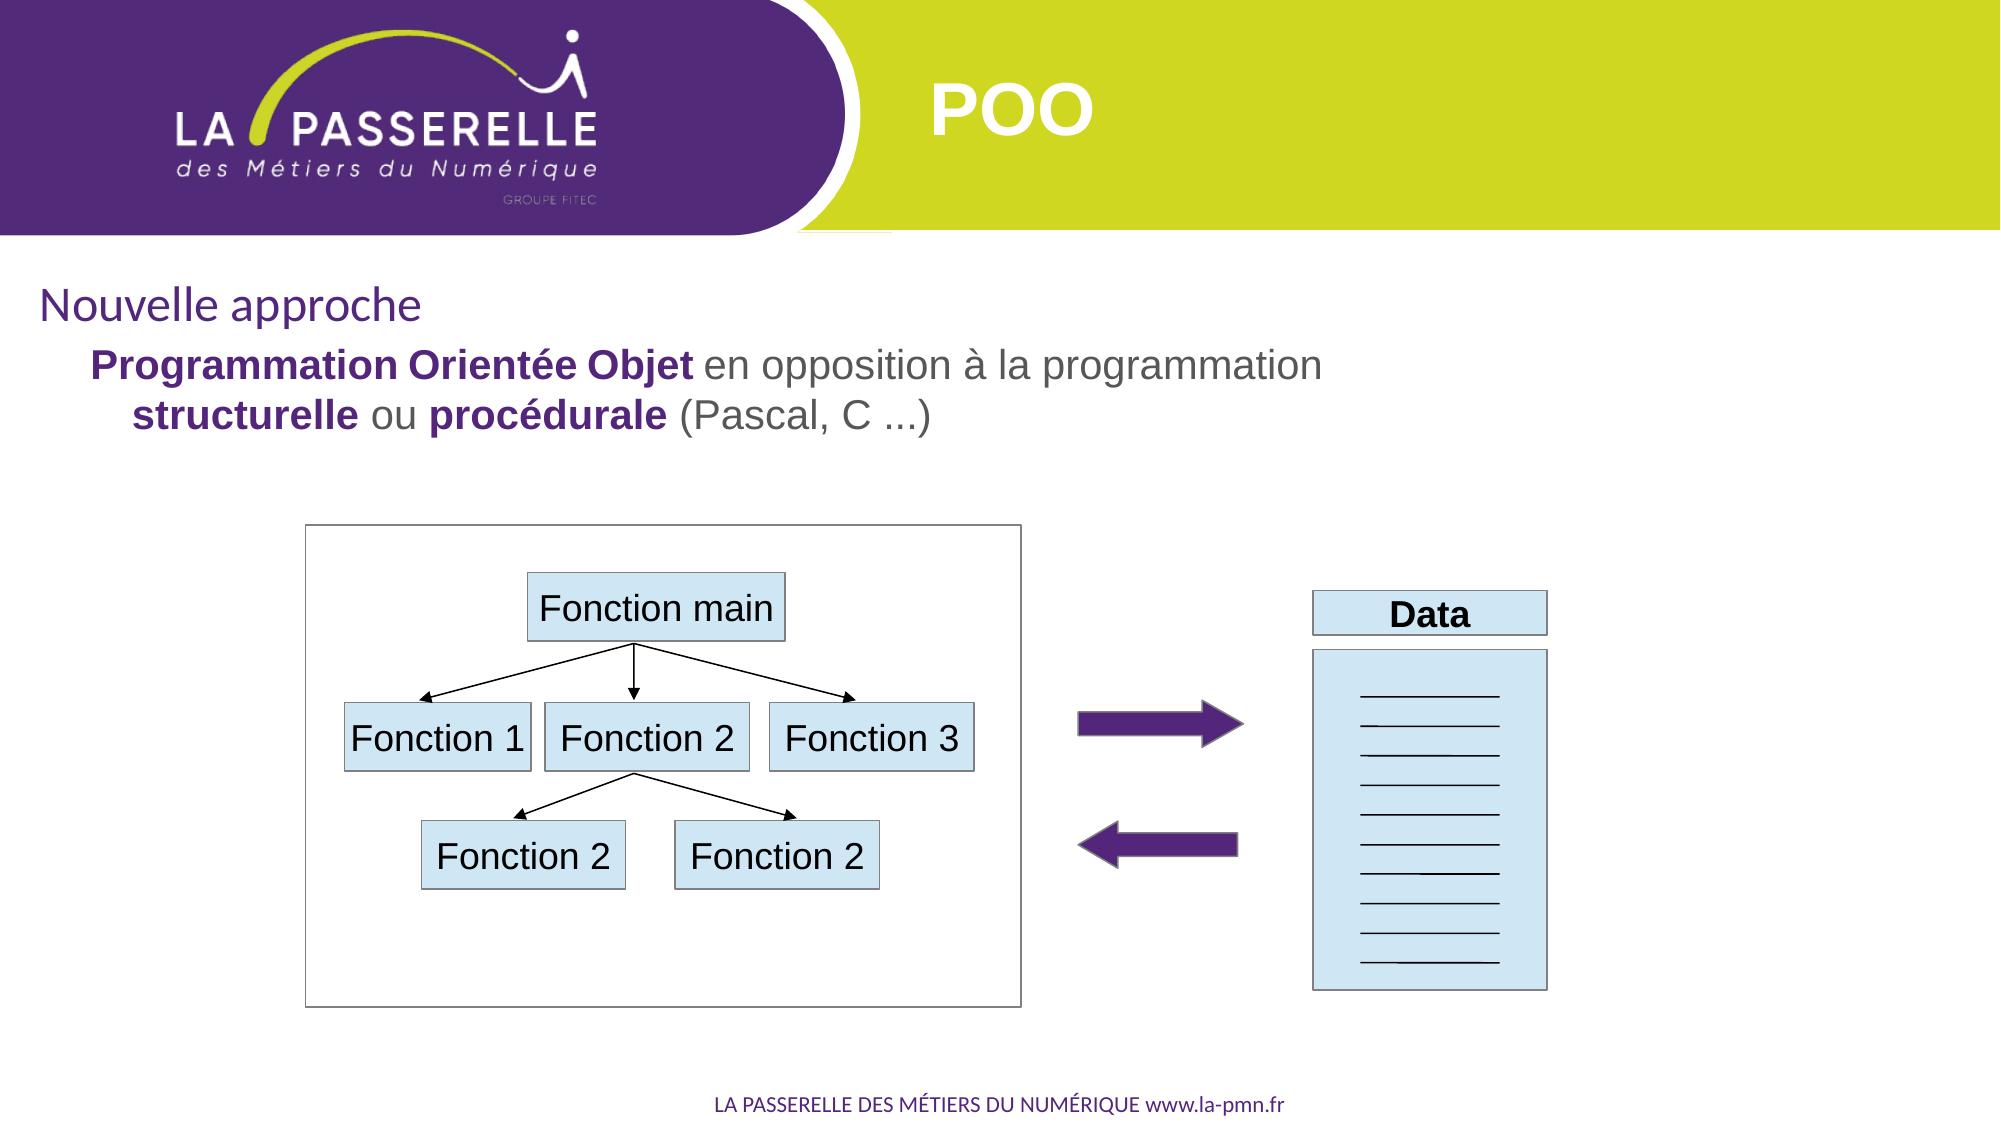

POO
Nouvelle approche
Programmation Orientée Objet en opposition à la programmation structurelle ou procédurale (Pascal, C ...)

Fonction main

Fonction 1
Fonction 2
Fonction 3

Fonction 2
Fonction 2
Data

LA PASSERELLE DES MÉTIERS DU NUMÉRIQUE www.la-pmn.fr